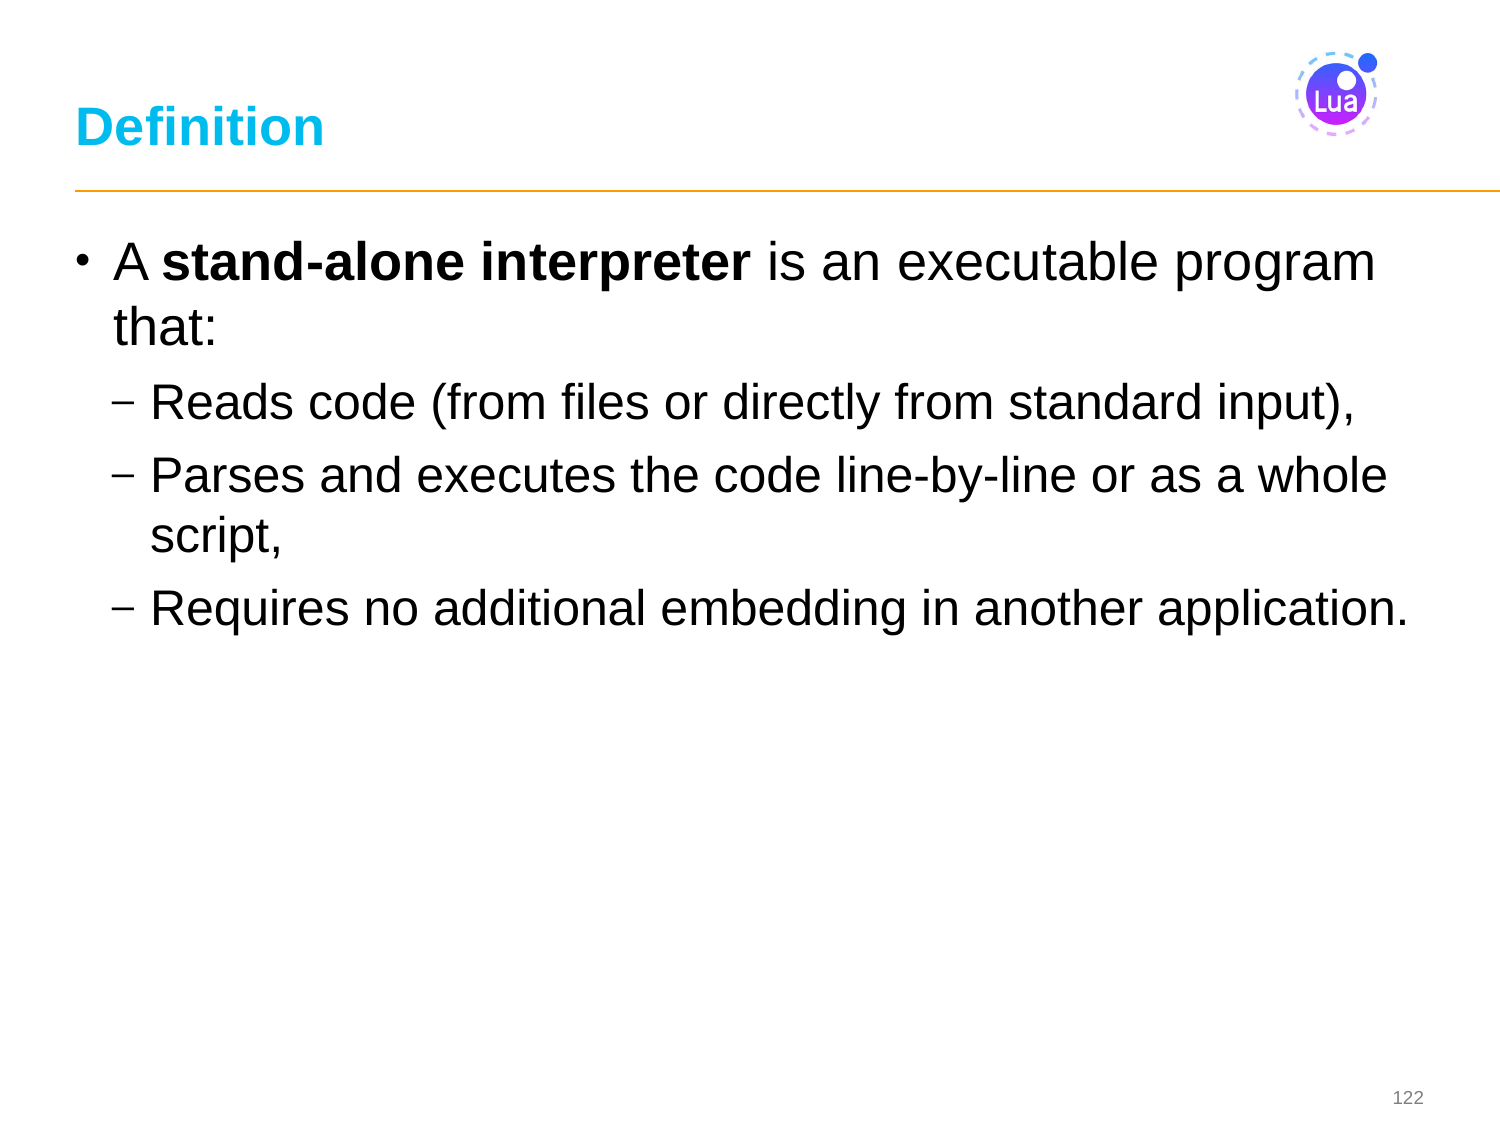

# Definition
A stand-alone interpreter is an executable program that:
Reads code (from files or directly from standard input),
Parses and executes the code line-by-line or as a whole script,
Requires no additional embedding in another application.